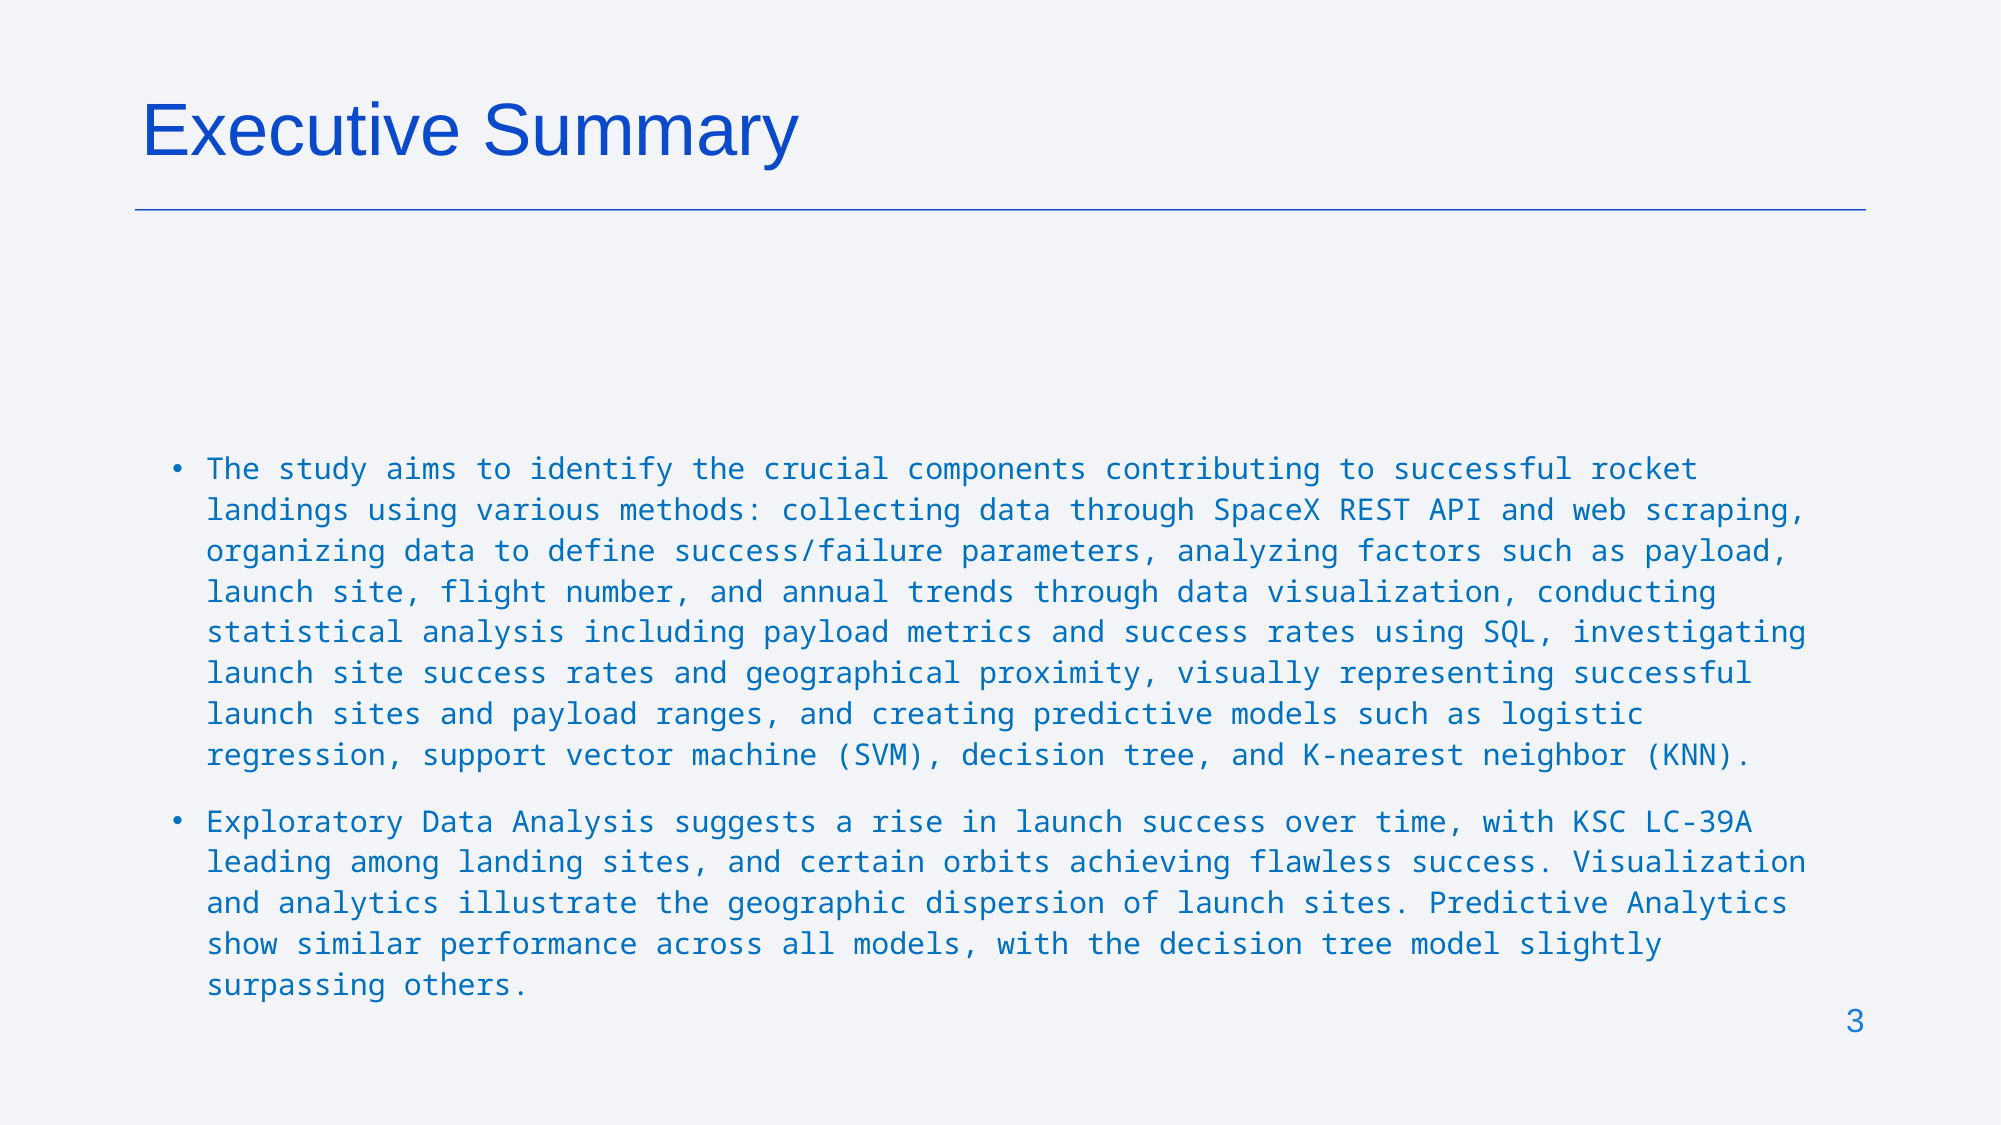

Executive Summary
The study aims to identify the crucial components contributing to successful rocket landings using various methods: collecting data through SpaceX REST API and web scraping, organizing data to define success/failure parameters, analyzing factors such as payload, launch site, flight number, and annual trends through data visualization, conducting statistical analysis including payload metrics and success rates using SQL, investigating launch site success rates and geographical proximity, visually representing successful launch sites and payload ranges, and creating predictive models such as logistic regression, support vector machine (SVM), decision tree, and K-nearest neighbor (KNN).
Exploratory Data Analysis suggests a rise in launch success over time, with KSC LC-39A leading among landing sites, and certain orbits achieving flawless success. Visualization and analytics illustrate the geographic dispersion of launch sites. Predictive Analytics show similar performance across all models, with the decision tree model slightly surpassing others.
3